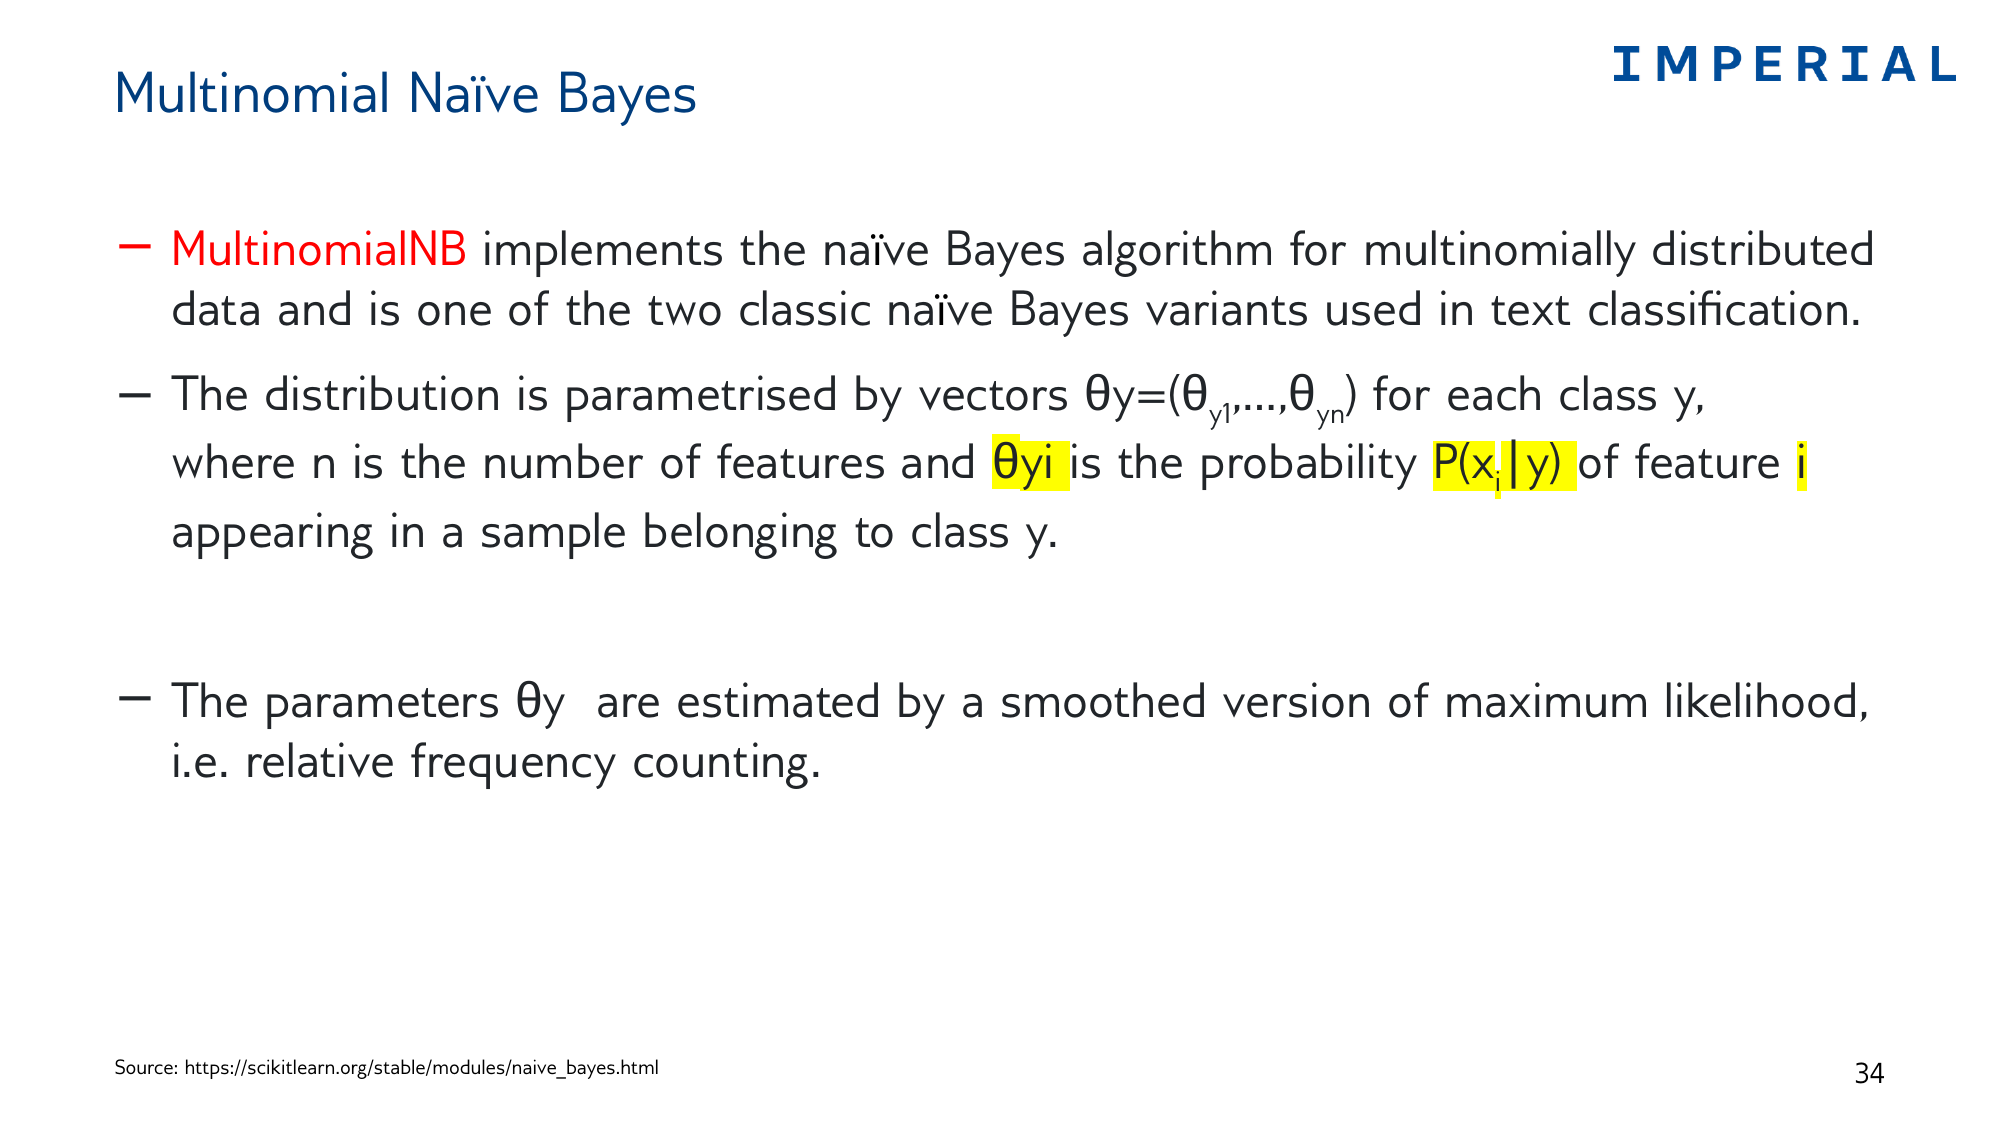

# Multinomial Naïve Bayes
MultinomialNB implements the naïve Bayes algorithm for multinomially distributed data and is one of the two classic naïve Bayes variants used in text classification.
The distribution is parametrised by vectors θy=(θy1,…,θyn) for each class y, where n is the number of features and θyi is the probability P(xi∣y) of feature i appearing in a sample belonging to class y.

The parameters θy  are estimated by a smoothed version of maximum likelihood, i.e. relative frequency counting.
Source: https://scikitlearn.org/stable/modules/naive_bayes.html
34